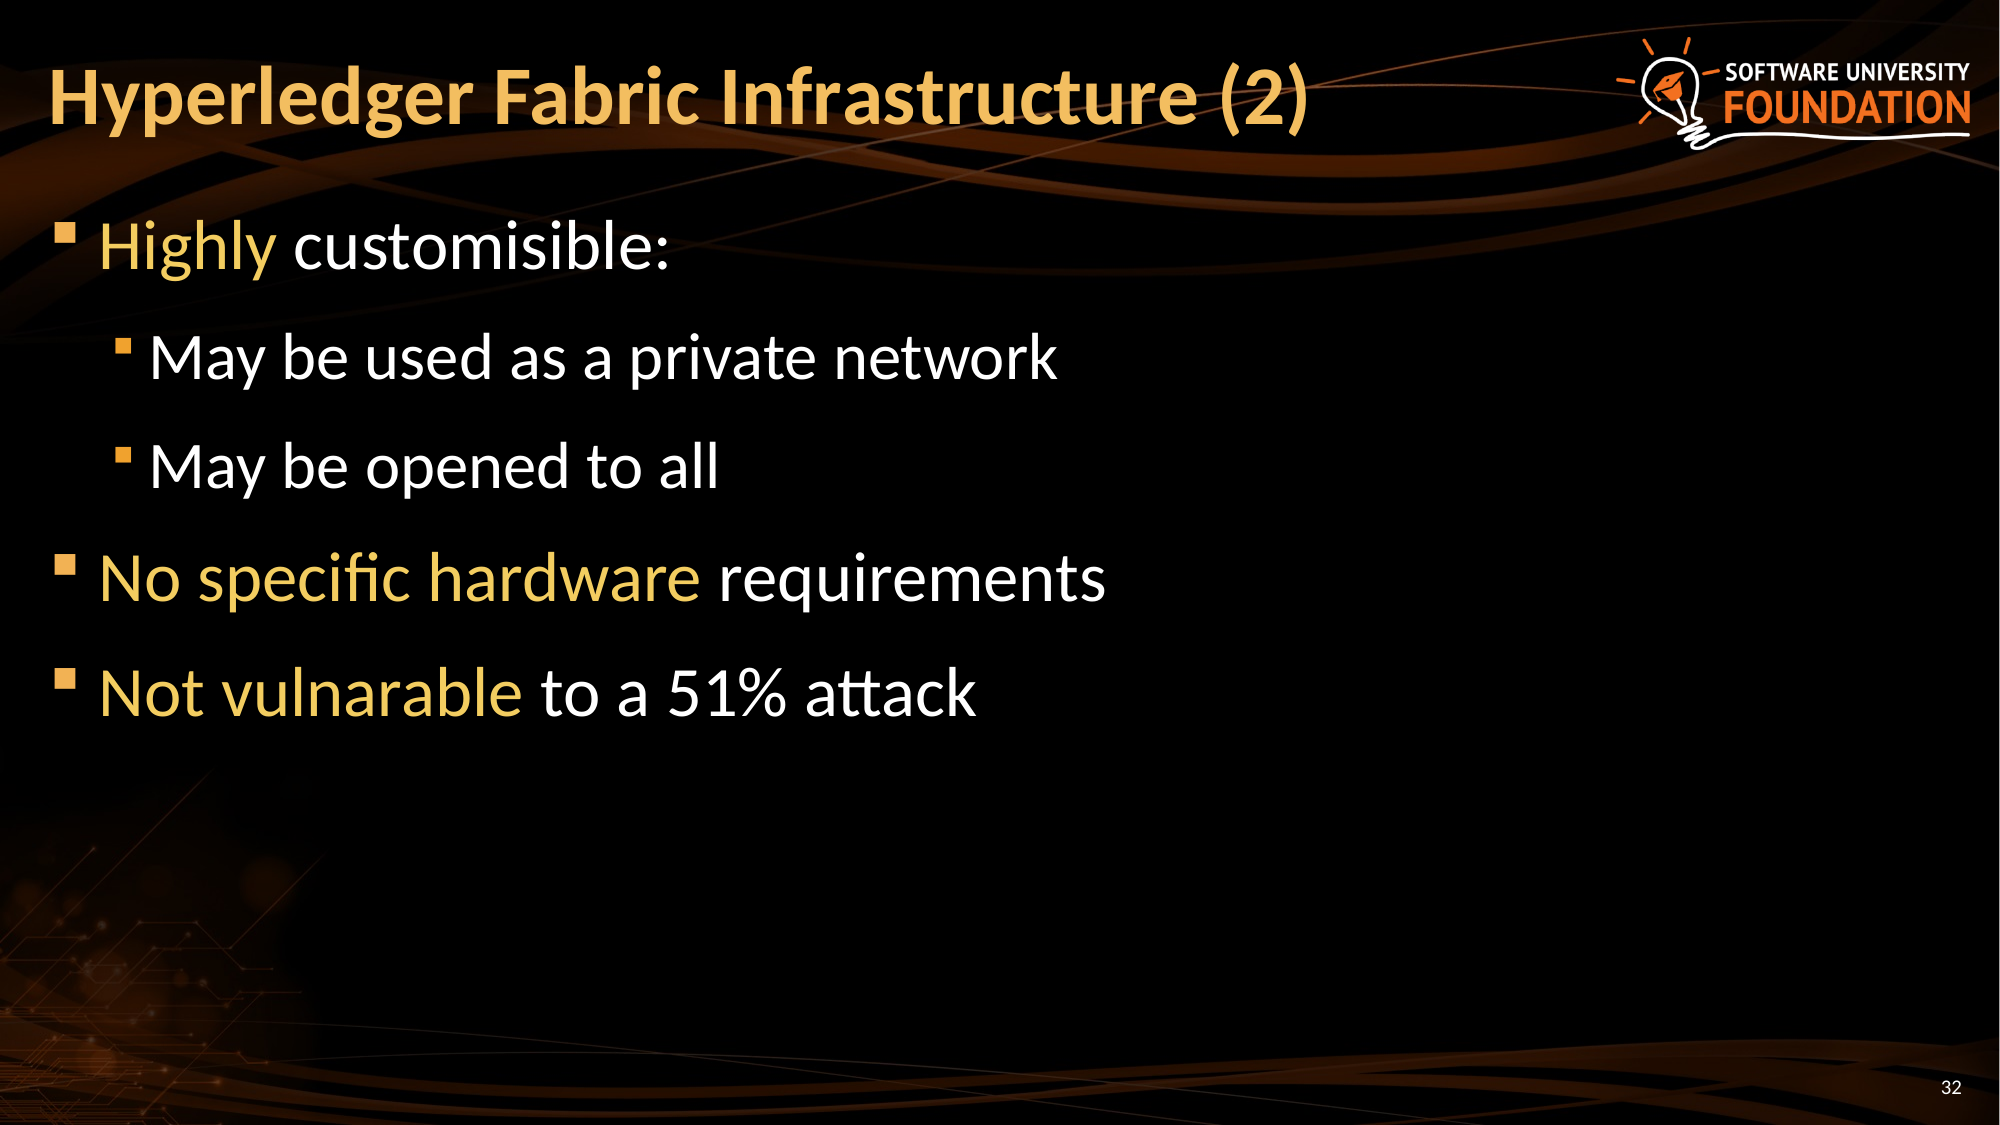

# Hyperledger Fabric Infrastructure (2)
Highly customisible:
May be used as a private network
May be opened to all
No specific hardware requirements
Not vulnarable to a 51% attack
32